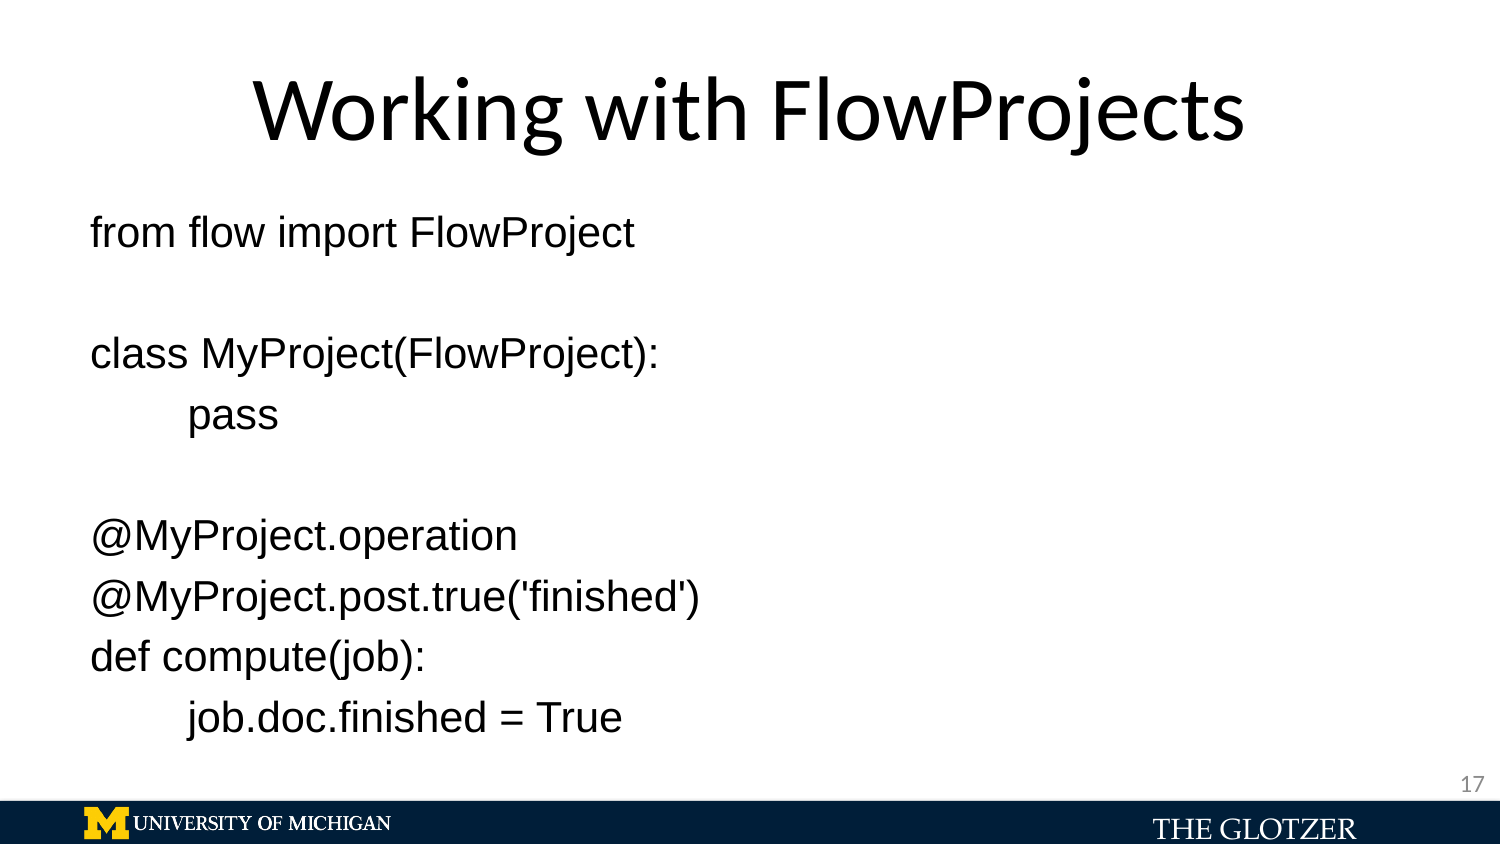

# Working with FlowProjects
from flow import FlowProject

class MyProject(FlowProject):
	pass

@MyProject.operation
@MyProject.post.true('finished')
def compute(job):
	job.doc.finished = True